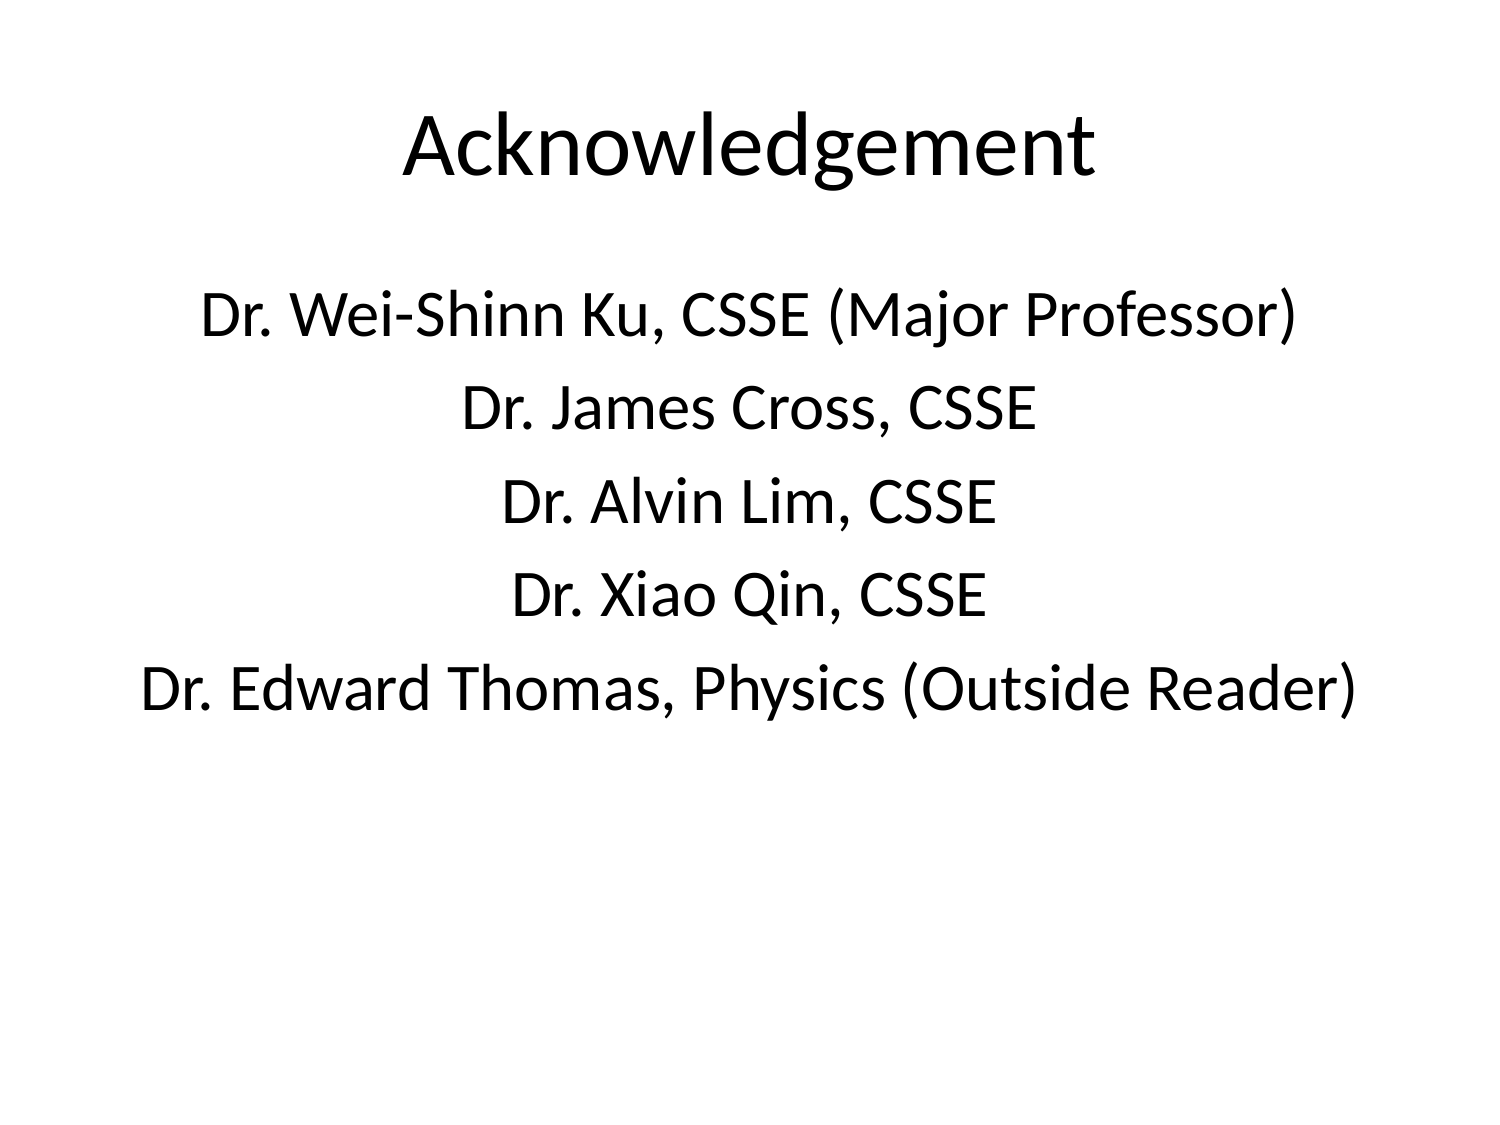

# Acknowledgement
Dr. Wei-Shinn Ku, CSSE (Major Professor)
Dr. James Cross, CSSE
Dr. Alvin Lim, CSSE
Dr. Xiao Qin, CSSE
Dr. Edward Thomas, Physics (Outside Reader)